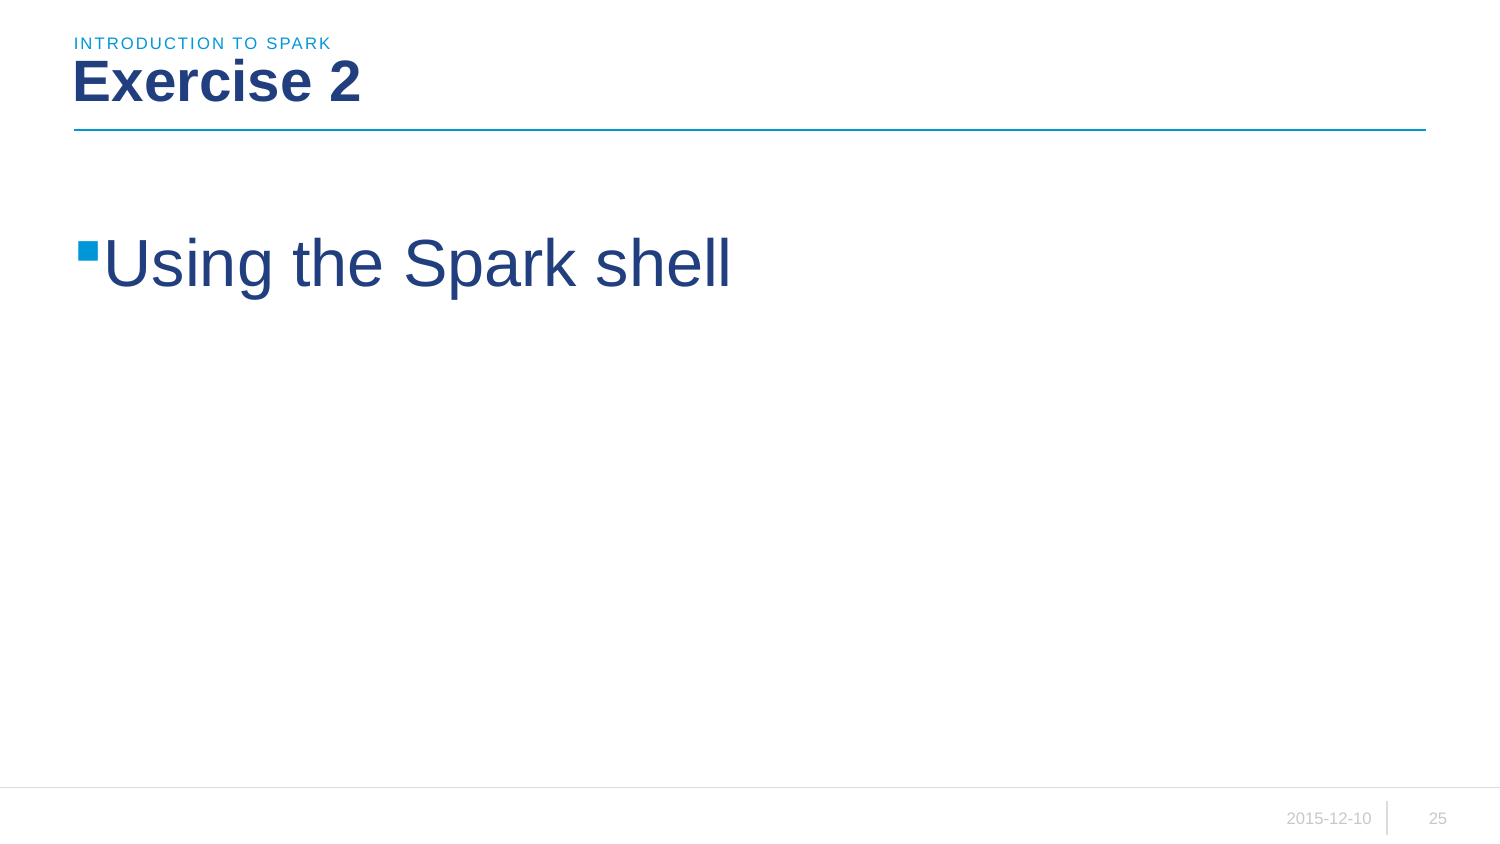

introduction to spark
# Exercise 2
Using the Spark shell